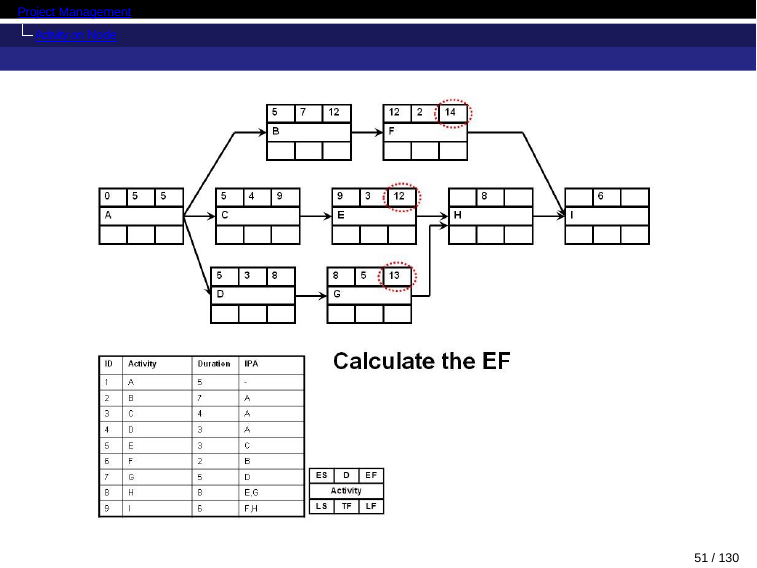

Project Management

Activity on Node

51 / 130